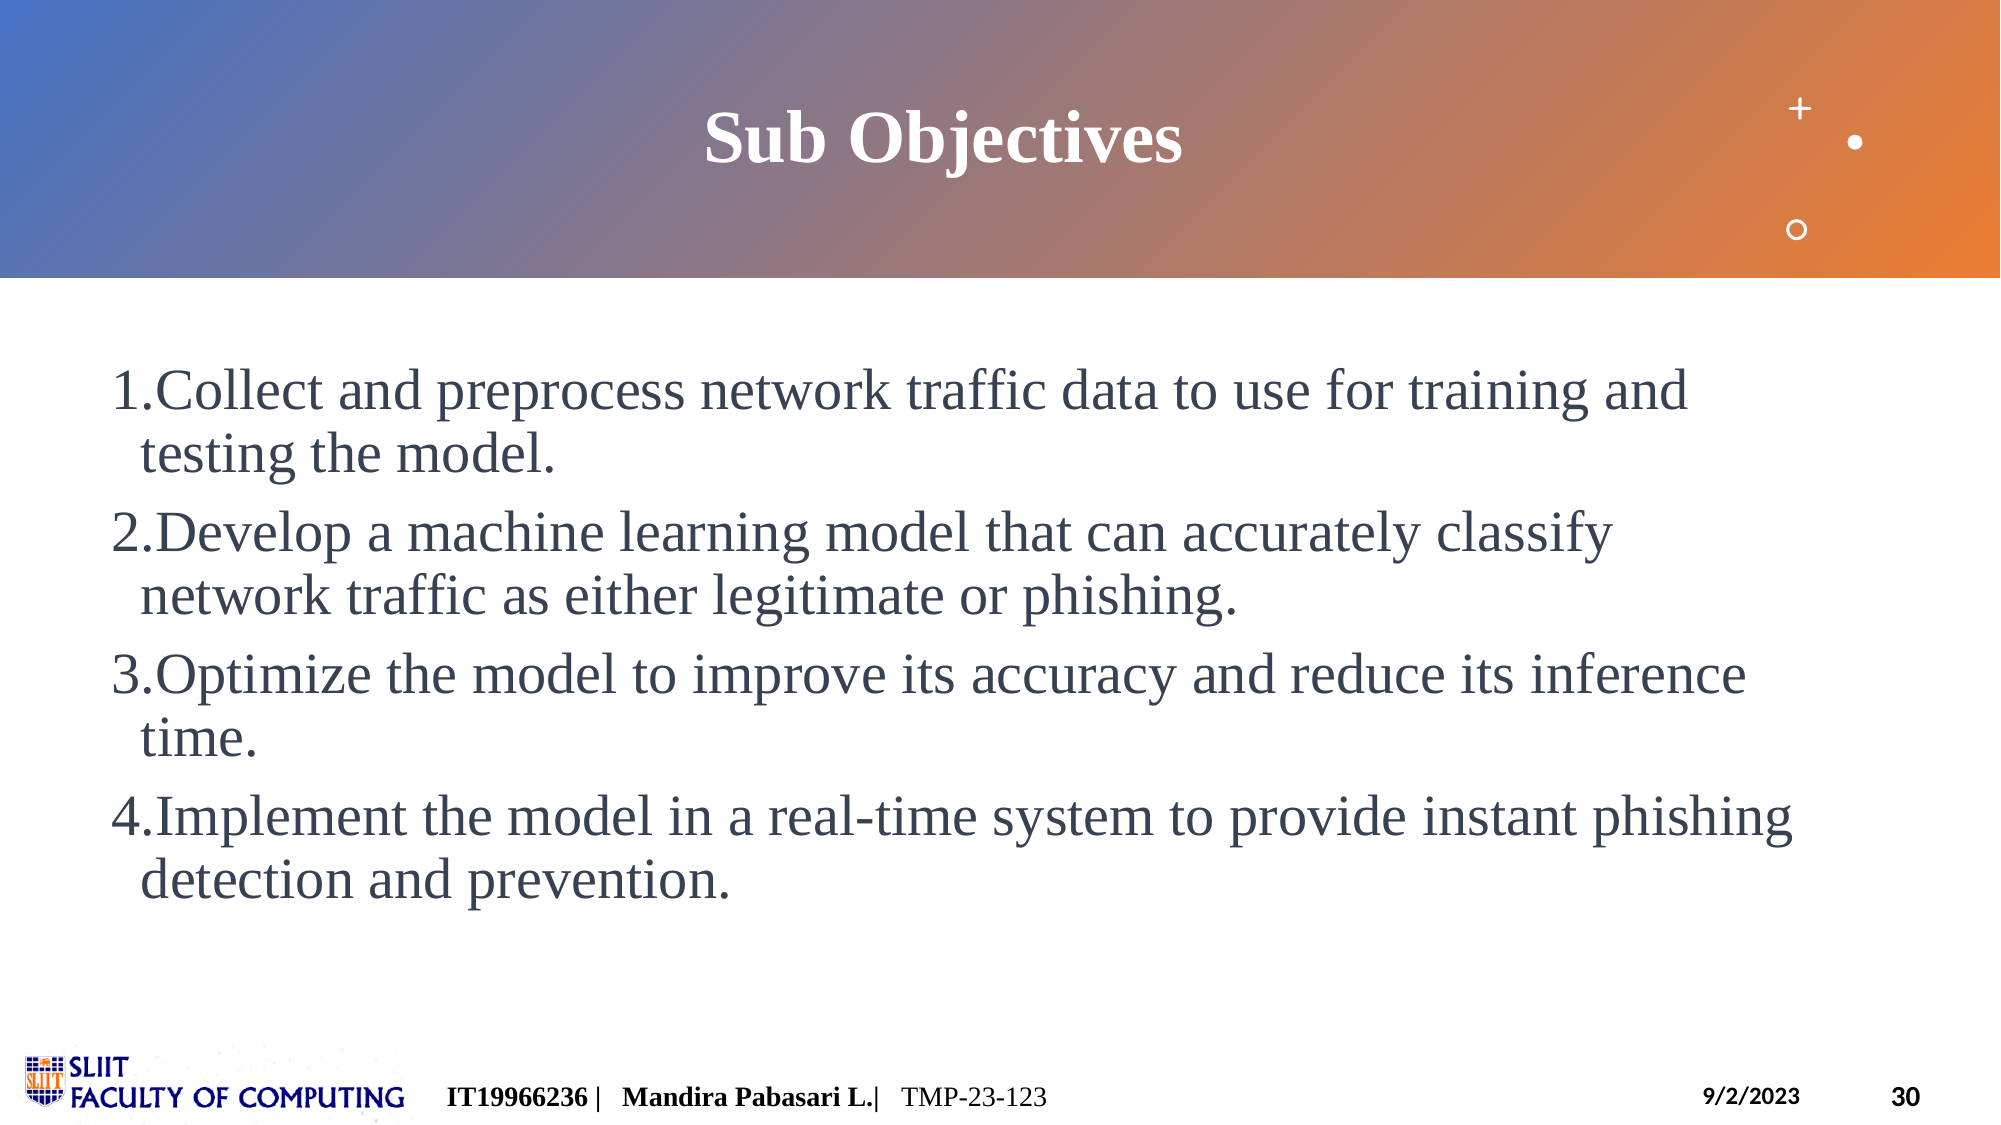

# Sub Objectives

Collect and preprocess network traffic data to use for training and testing the model.
Develop a machine learning model that can accurately classify network traffic as either legitimate or phishing.
Optimize the model to improve its accuracy and reduce its inference time.
Implement the model in a real-time system to provide instant phishing detection and prevention.

IT19966236 |   Mandira Pabasari L.|   TMP-23-123